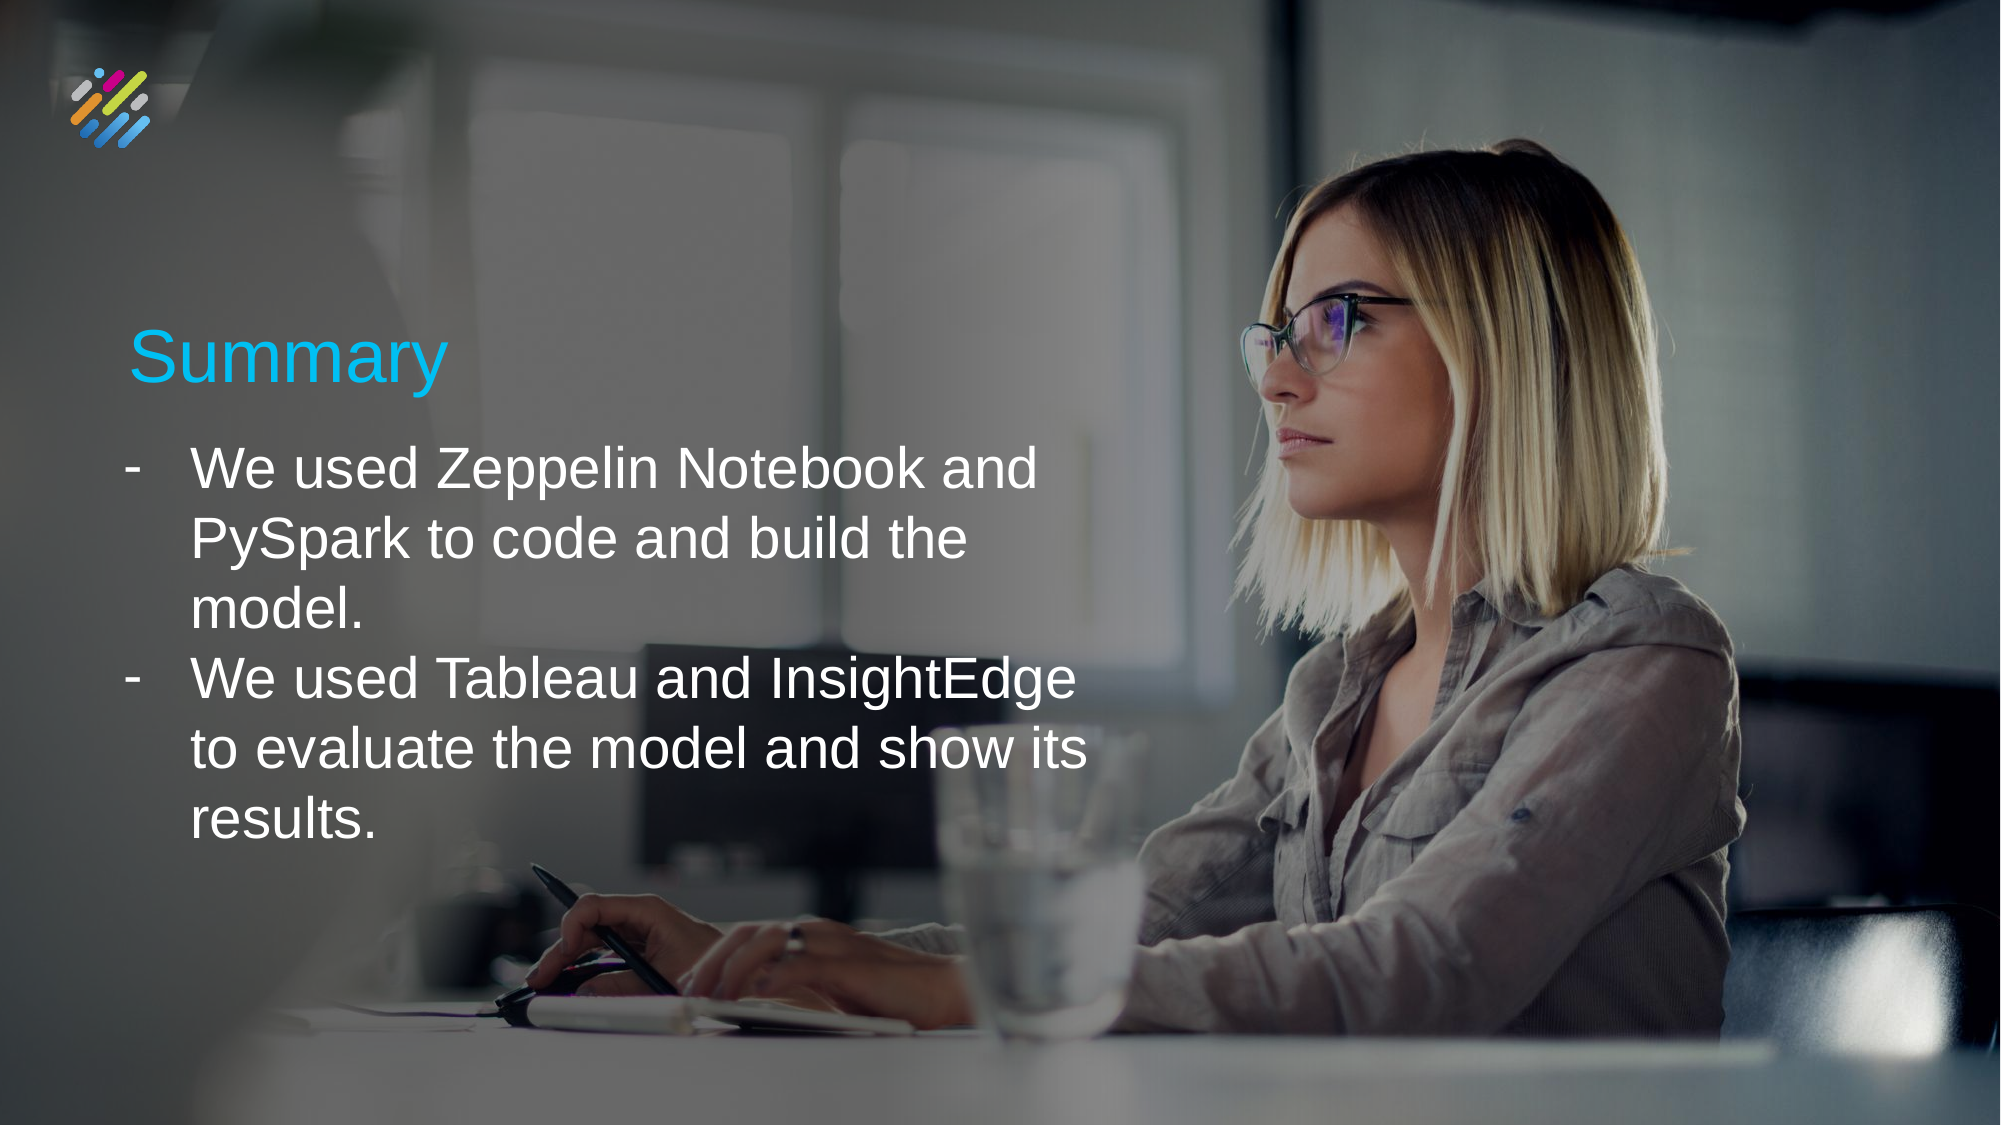

Summary
We used Zeppelin Notebook and PySpark to code and build the model.
We used Tableau and InsightEdge to evaluate the model and show its results.